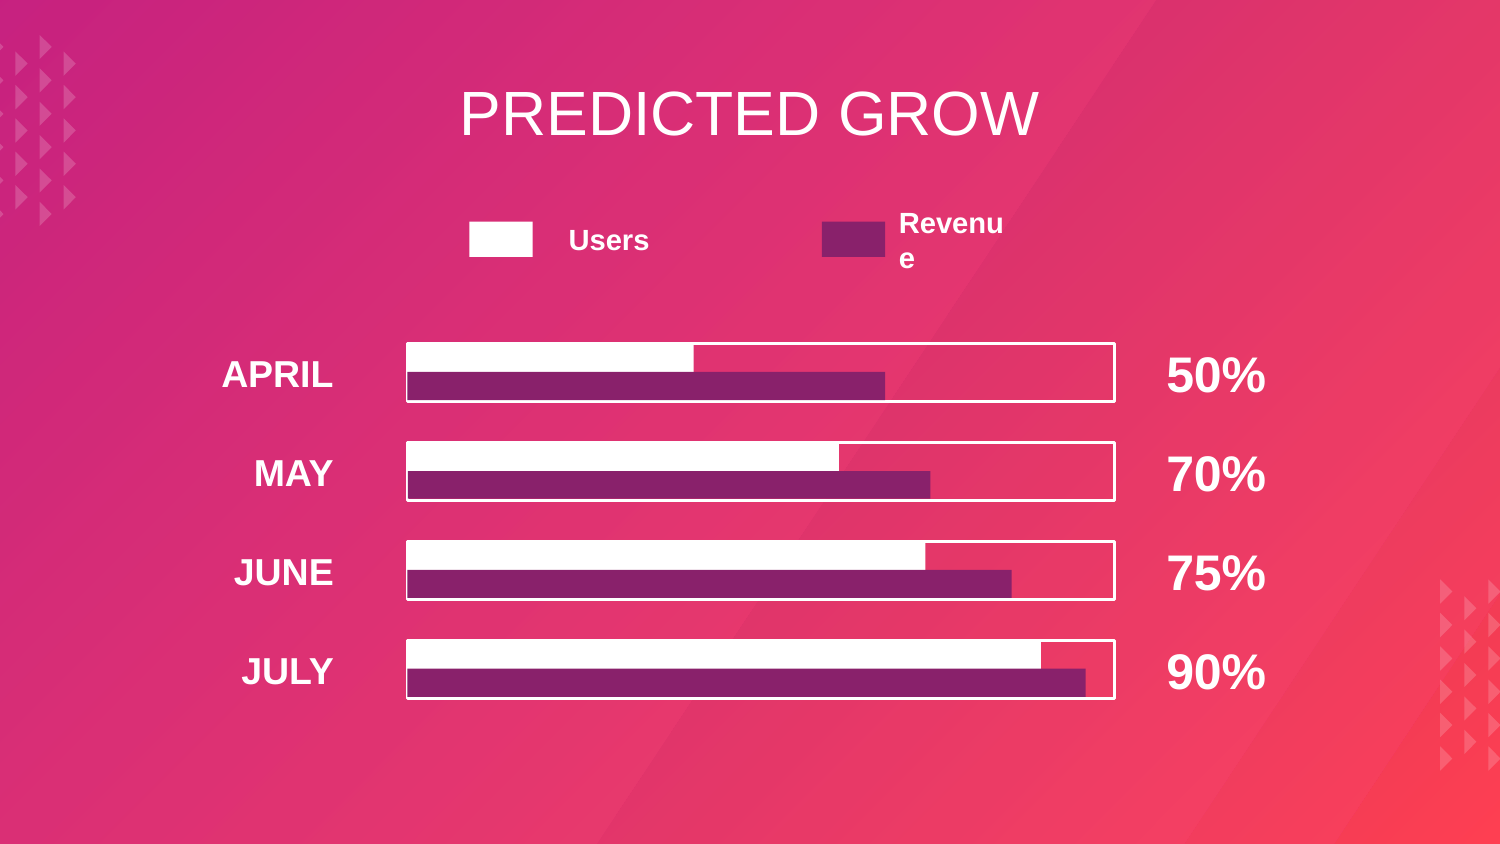

# PREDICTED GROW
Users
Revenue

APRIL
50%

MAY
70%

JUNE
75%

JULY
90%